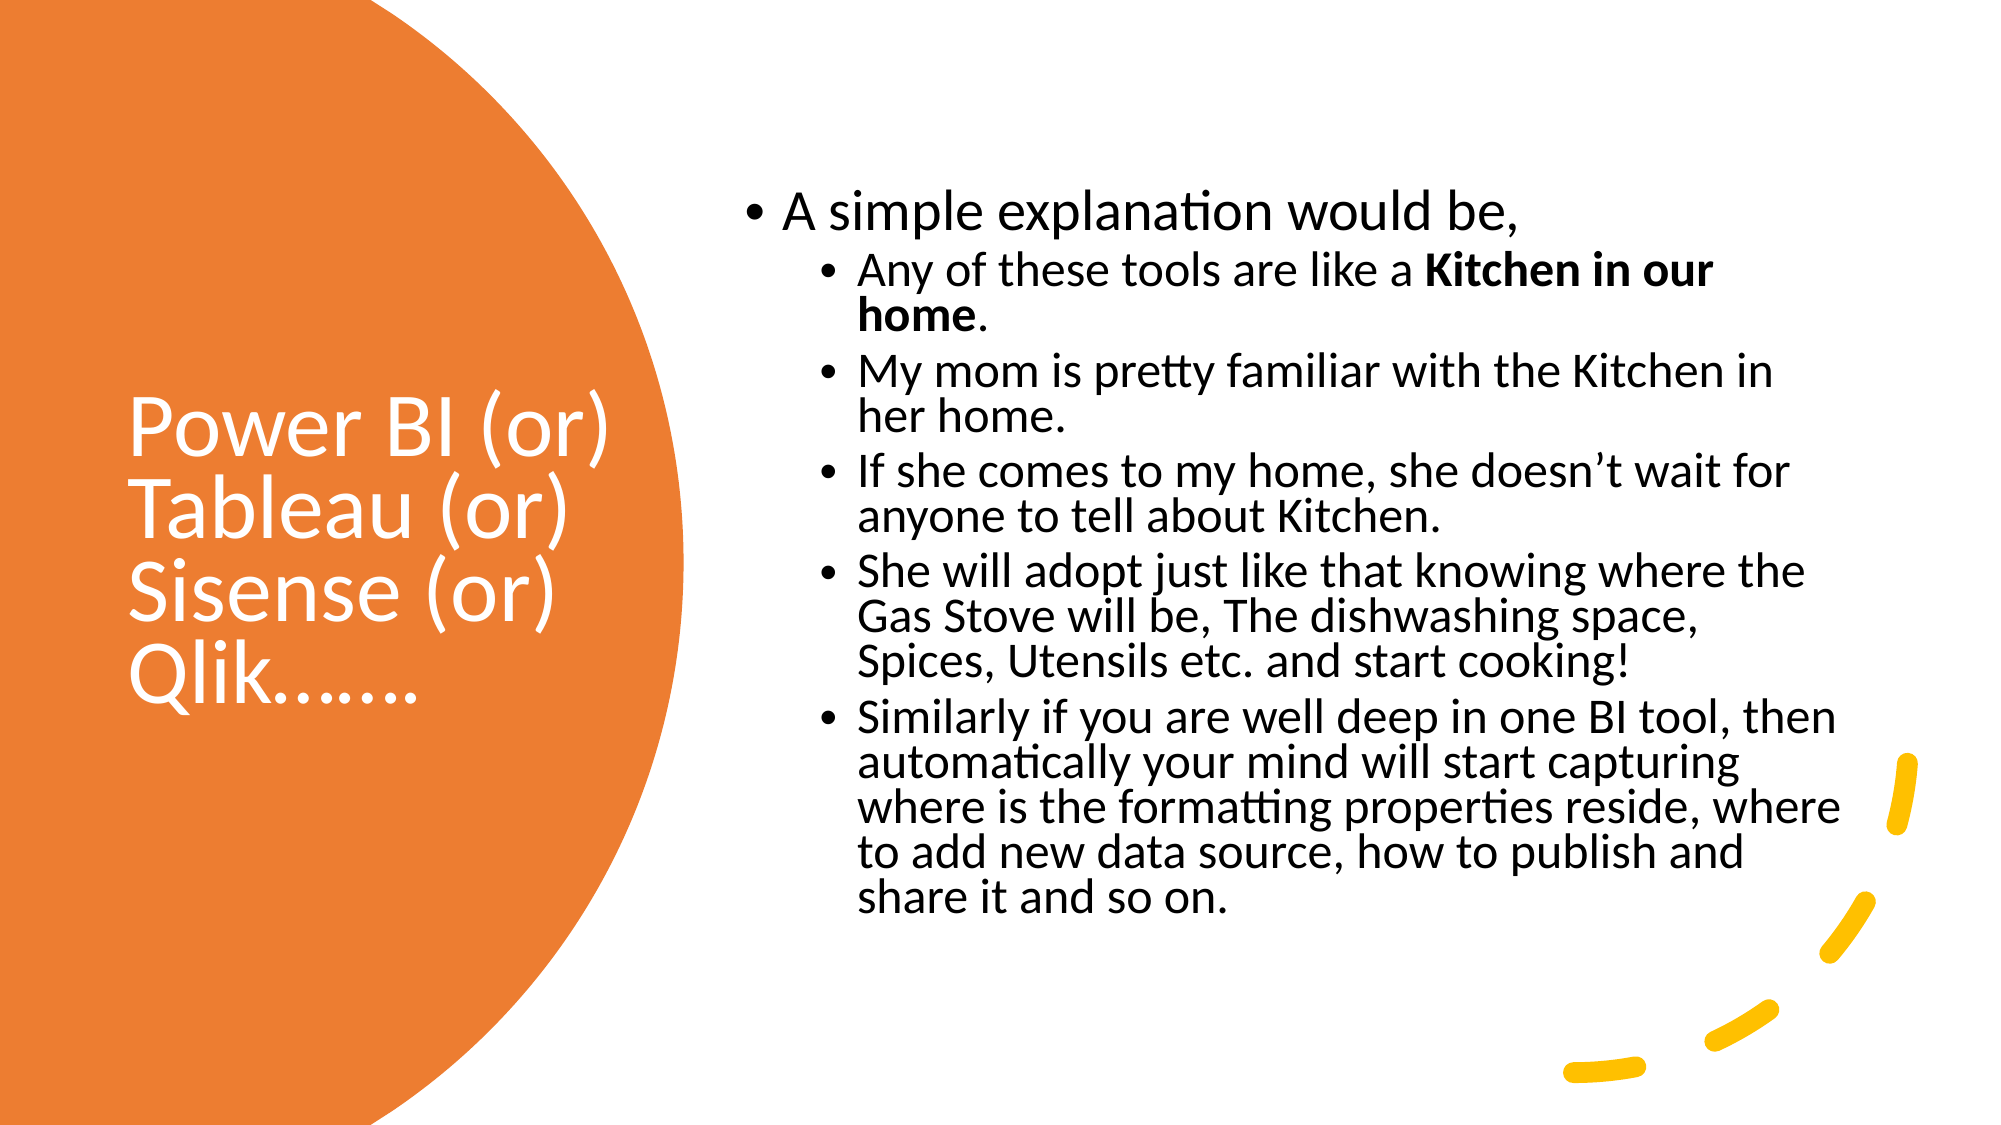

A simple explanation would be,
Any of these tools are like a Kitchen in our home.
My mom is pretty familiar with the Kitchen in her home.
If she comes to my home, she doesn’t wait for anyone to tell about Kitchen.
She will adopt just like that knowing where the Gas Stove will be, The dishwashing space, Spices, Utensils etc. and start cooking!
Similarly if you are well deep in one BI tool, then automatically your mind will start capturing where is the formatting properties reside, where to add new data source, how to publish and share it and so on.
# Power BI (or) Tableau (or) Sisense (or) Qlik…….